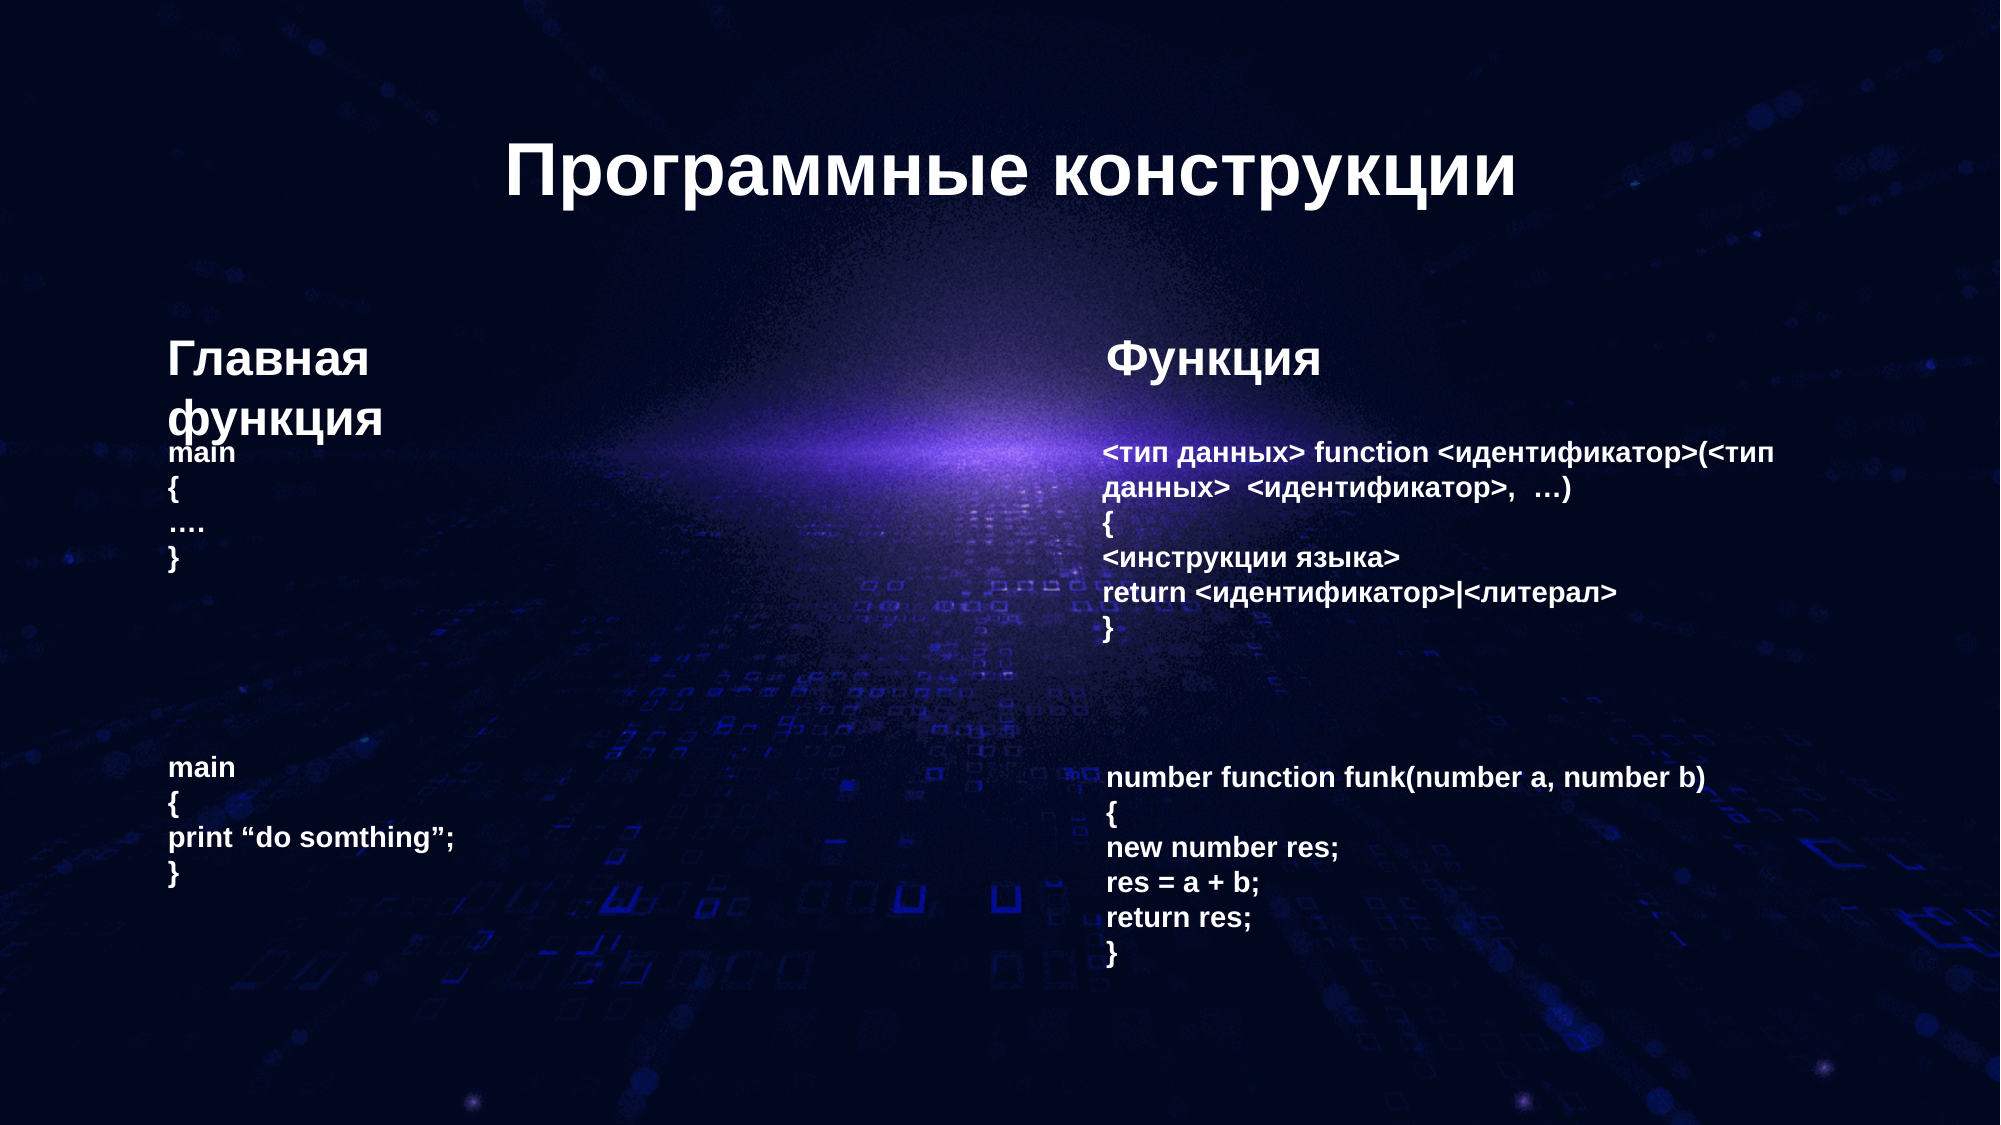

Программные конструкции
Функция
Главная функция
main
{
….
}
<тип данных> function <идентификатор>(<тип данных>  <идентификатор>,  …)
{
<инструкции языка>
return <идентификатор>|<литерал>
}
main
{
print “do somthing”;
}
number function funk(number a, number b)
{
new number res;
res = a + b;
return res;
}